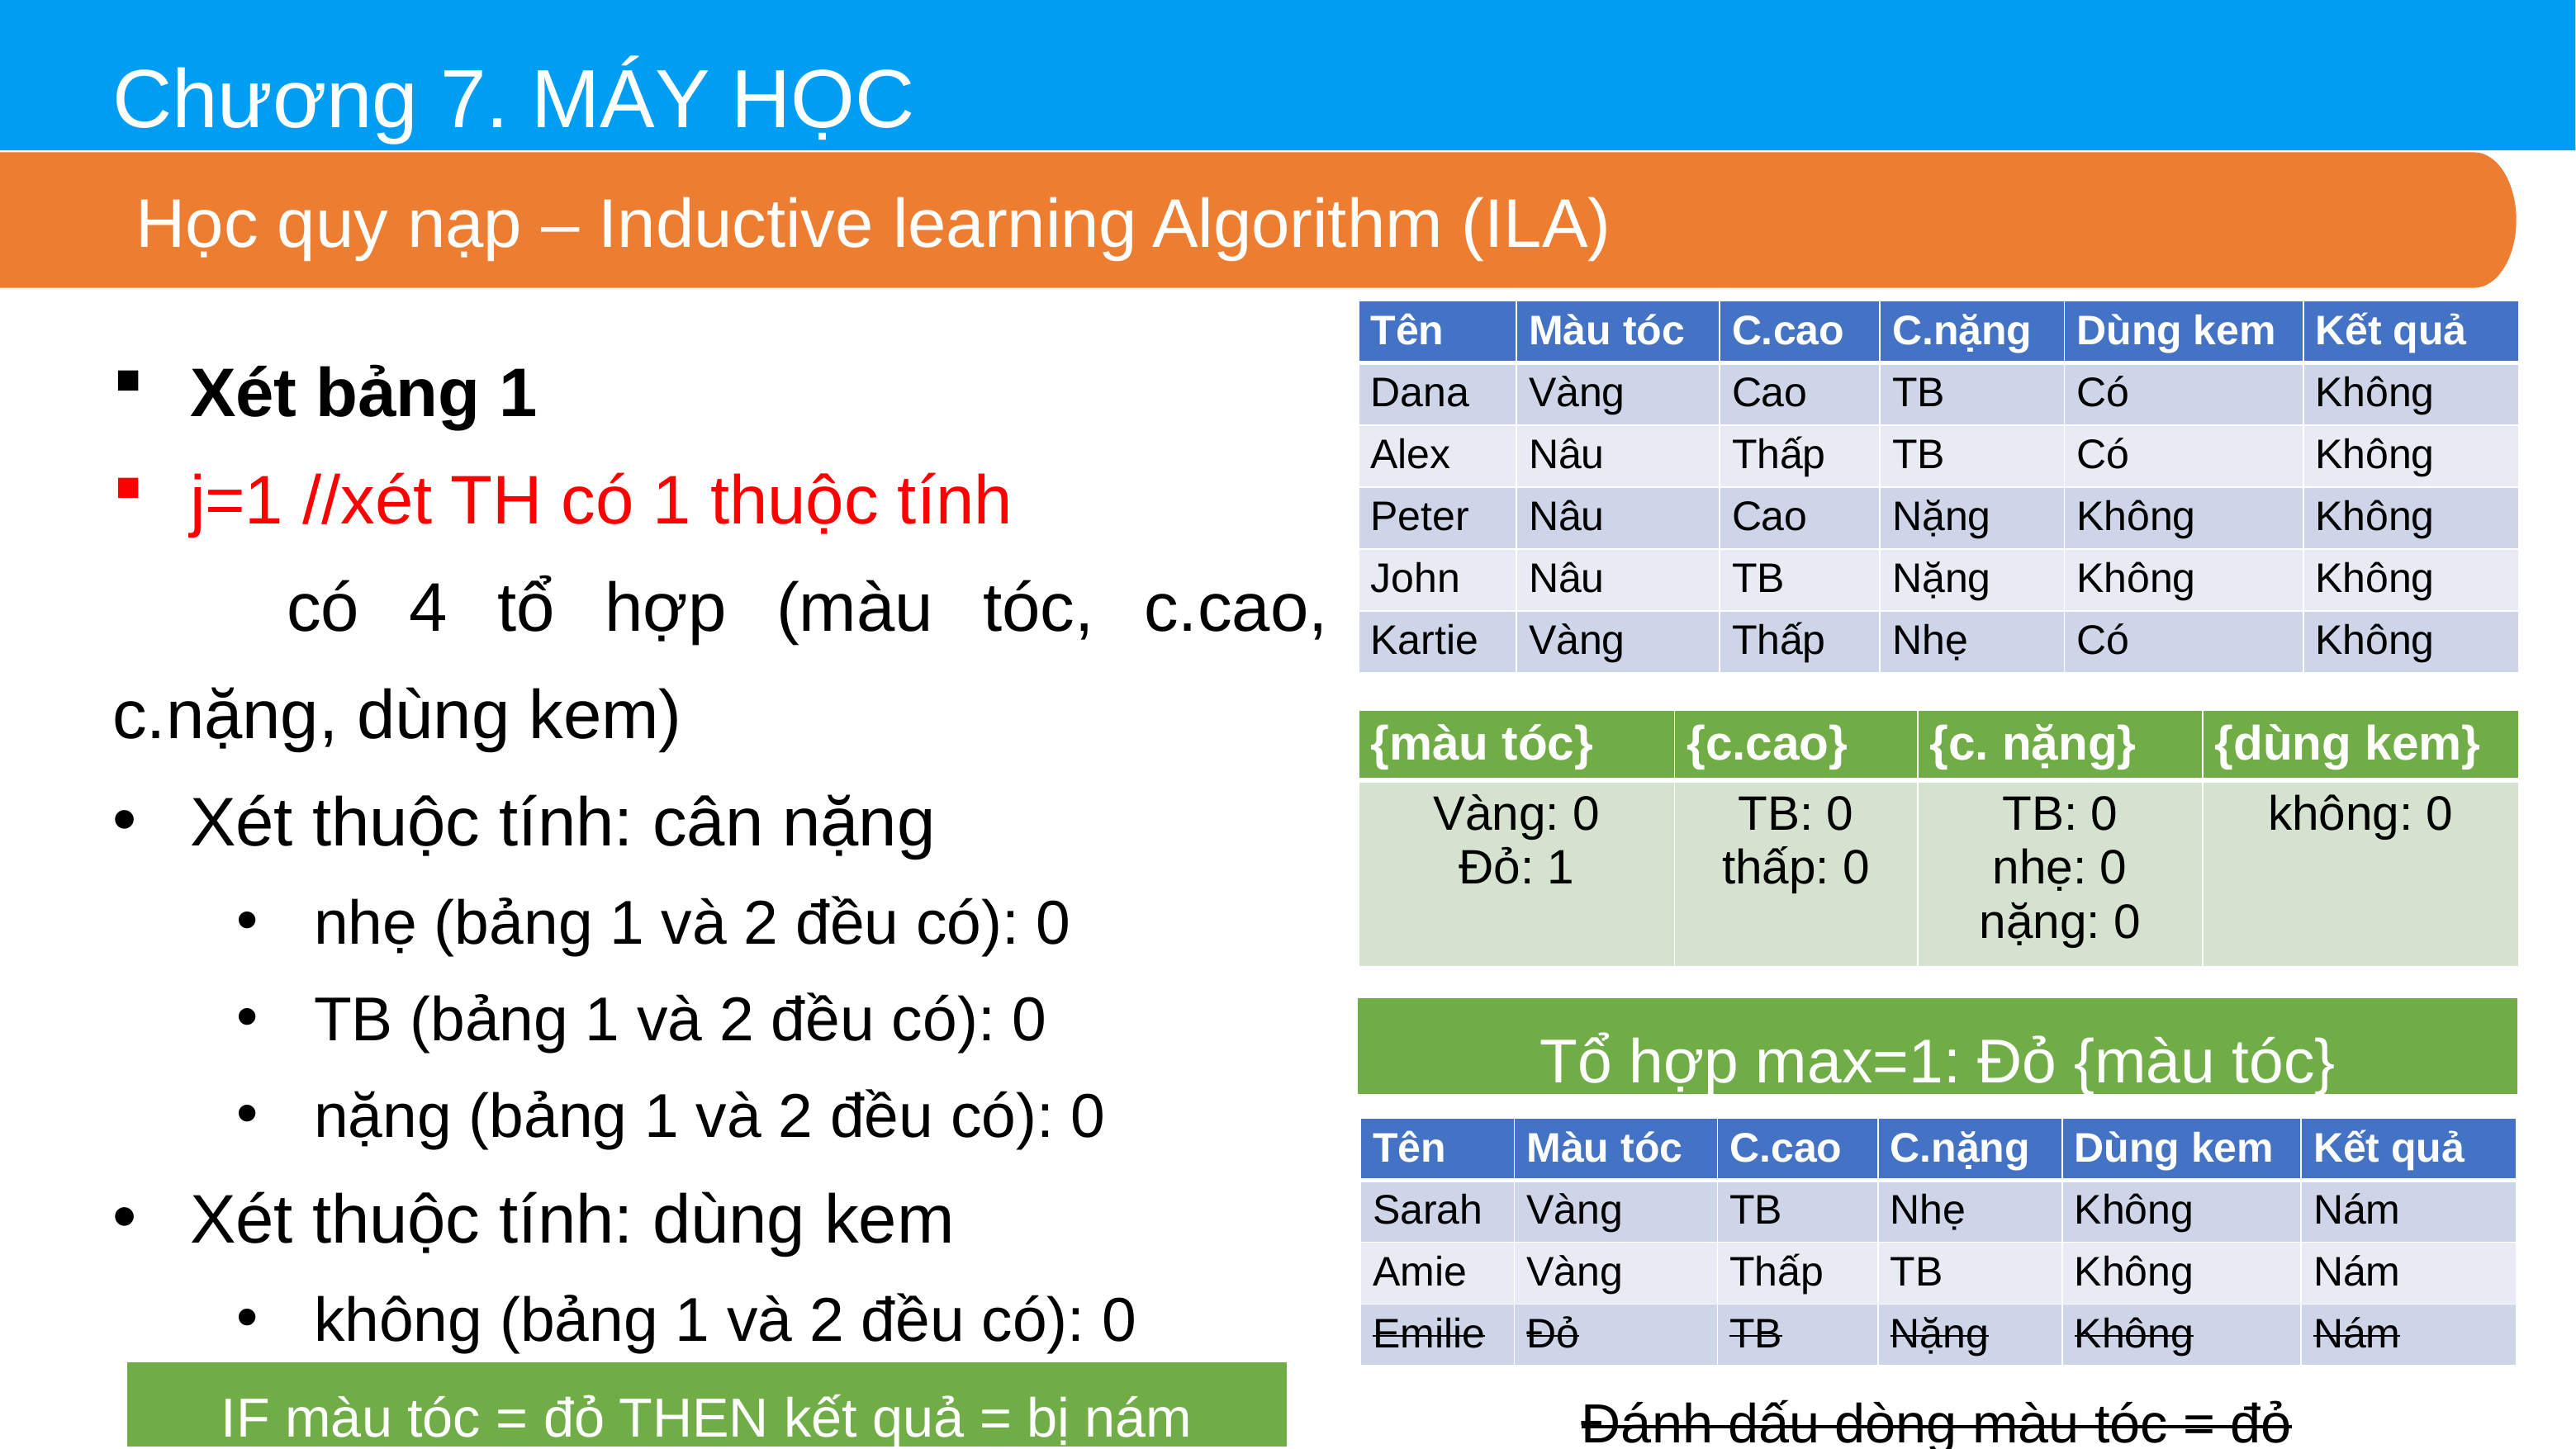

Chương 7. MÁY HỌC
Học quy nạp – Inductive learning Algorithm (ILA)
| Tên | Màu tóc | C.cao | C.nặng | Dùng kem | Kết quả |
| --- | --- | --- | --- | --- | --- |
| Dana | Vàng | Cao | TB | Có | Không |
| Alex | Nâu | Thấp | TB | Có | Không |
| Peter | Nâu | Cao | Nặng | Không | Không |
| John | Nâu | TB | Nặng | Không | Không |
| Kartie | Vàng | Thấp | Nhẹ | Có | Không |
Xét bảng 1
j=1 //xét TH có 1 thuộc tính
	 có 4 tổ hợp (màu tóc, c.cao, c.nặng, dùng kem)
Xét thuộc tính: cân nặng
nhẹ (bảng 1 và 2 đều có): 0
TB (bảng 1 và 2 đều có): 0
nặng (bảng 1 và 2 đều có): 0
Xét thuộc tính: dùng kem
không (bảng 1 và 2 đều có): 0
| {màu tóc} | {c.cao} | {c. nặng} | {dùng kem} |
| --- | --- | --- | --- |
| Vàng: 0 Đỏ: 1 | TB: 0 thấp: 0 | TB: 0 nhẹ: 0 nặng: 0 | không: 0 |
Tổ hợp max=1: Đỏ {màu tóc}
| Tên | Màu tóc | C.cao | C.nặng | Dùng kem | Kết quả |
| --- | --- | --- | --- | --- | --- |
| Sarah | Vàng | TB | Nhẹ | Không | Nám |
| Amie | Vàng | Thấp | TB | Không | Nám |
| Emilie | Đỏ | TB | Nặng | Không | Nám |
IF màu tóc = đỏ THEN kết quả = bị nám
Đánh dấu dòng màu tóc = đỏ